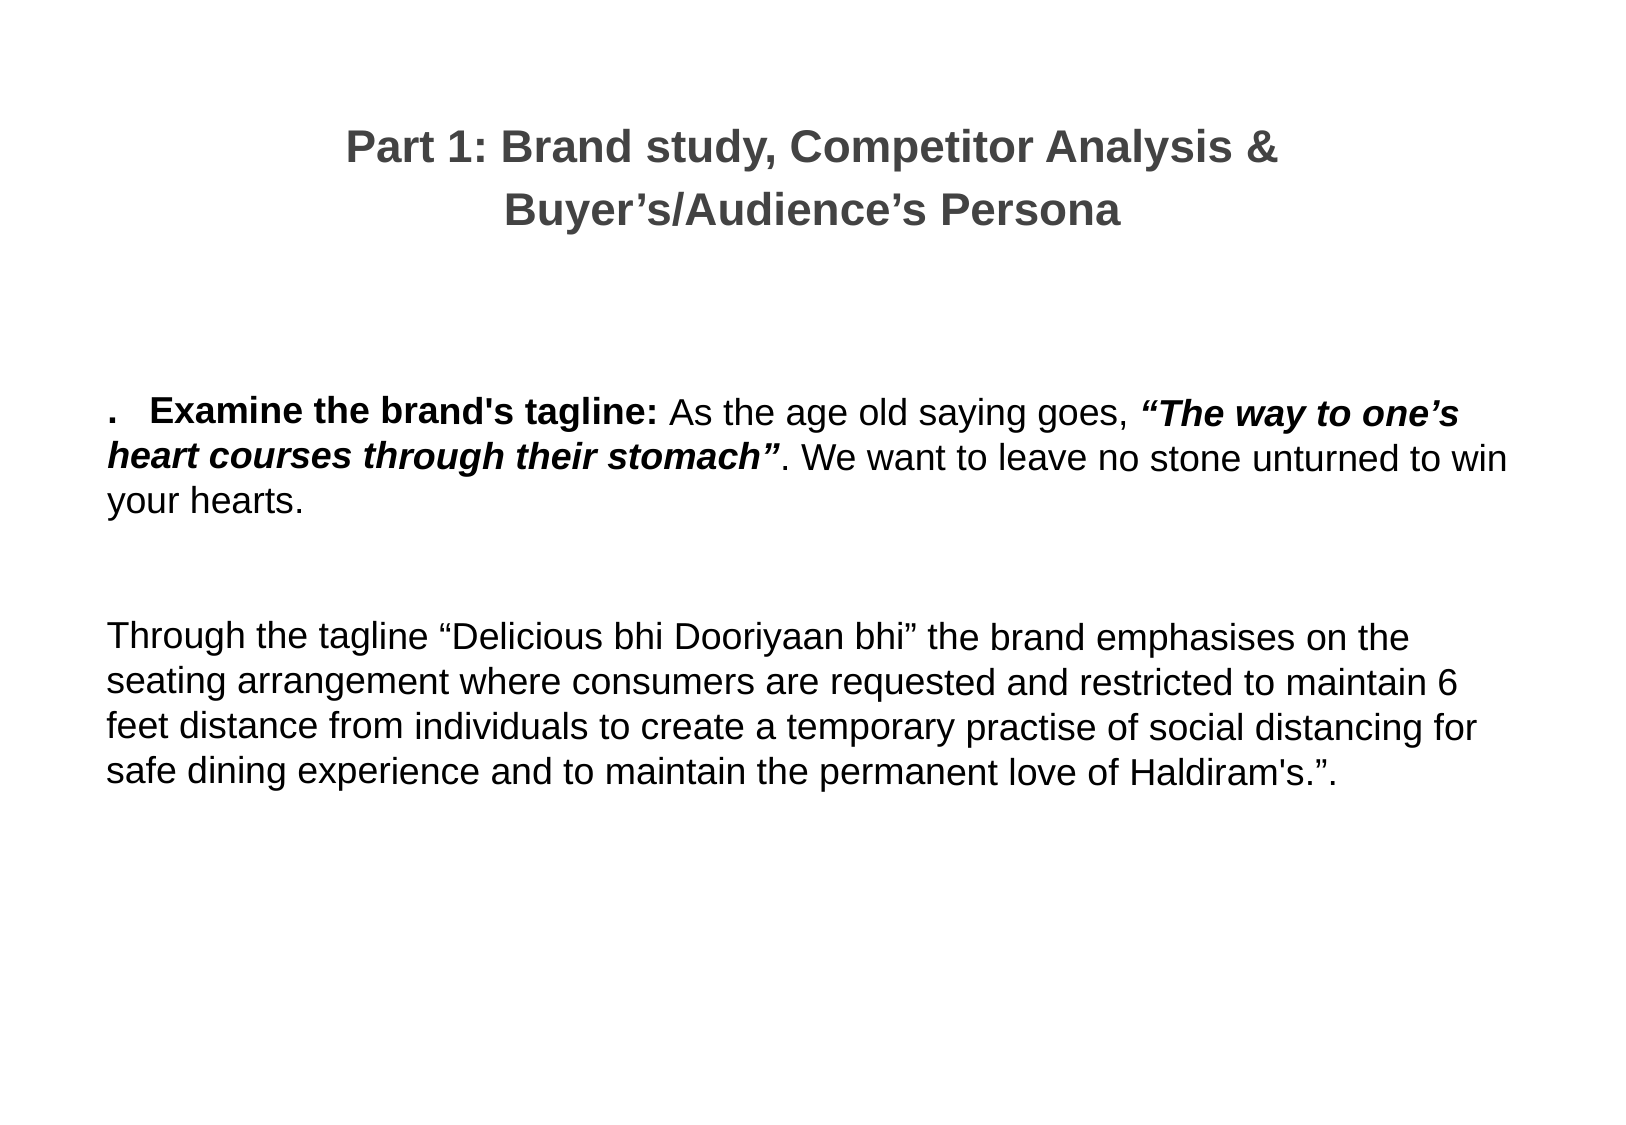

Part 1: Brand study, Competitor Analysis & Buyer’s/Audience’s Persona

.   Examine the brand's tagline: As the age old saying goes, “The way to one’s heart courses through their stomach”. We want to leave no stone unturned to win your hearts.

Through the tagline “Delicious bhi Dooriyaan bhi” the brand emphasises on the seating arrangement where consumers are requested and restricted to maintain 6 feet distance from individuals to create a temporary practise of social distancing for safe dining experience and to maintain the permanent love of Haldiram's.”.
Through the tagline “Delicious bhi Dooriyaan bhi” the brand emphasises on the seating arrangement where consumers are requested and restricted to maintain 6 feet distance from individuals to create a temporary practise of social distancing for safe dining experience and to maintain the permanent love of Haldiram's.